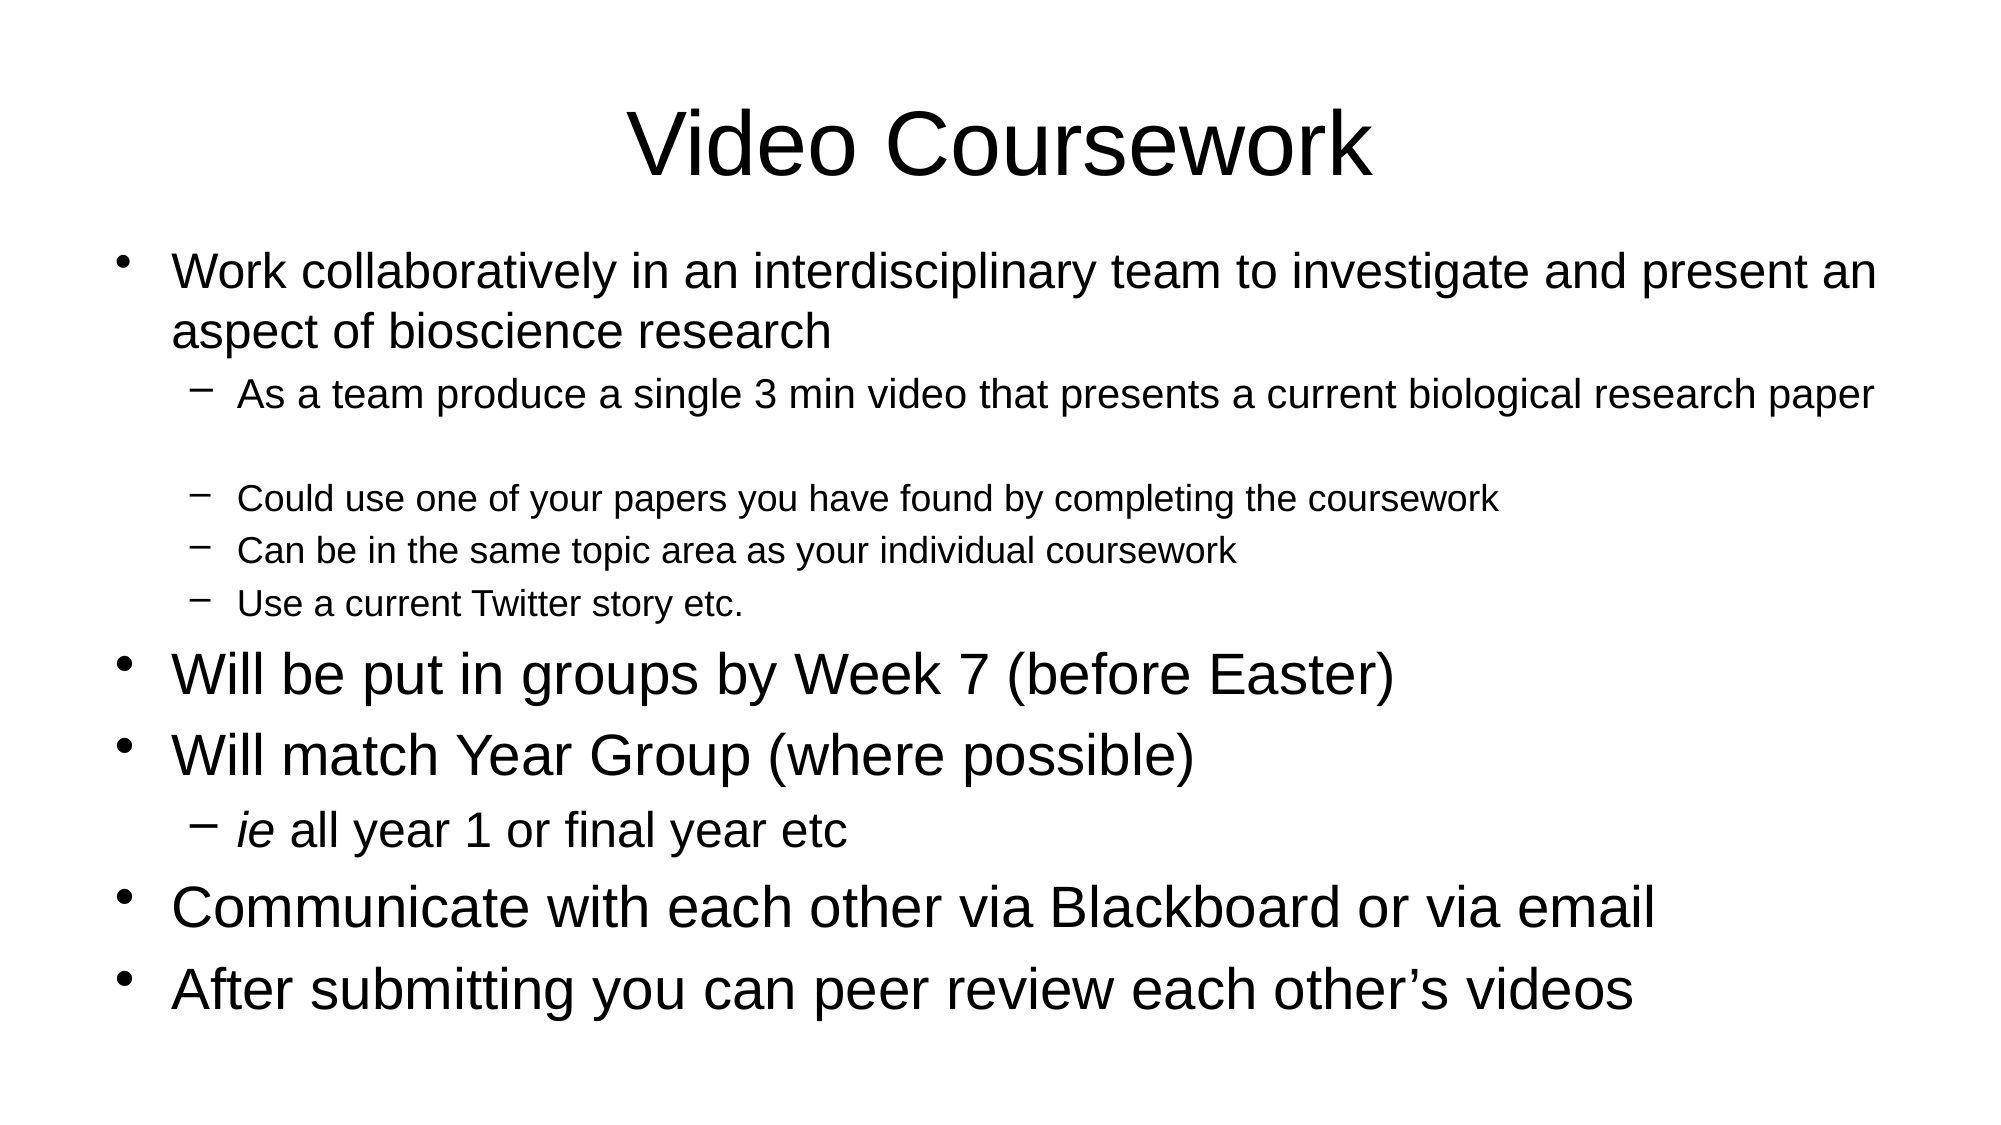

# Video Coursework
Work collaboratively in an interdisciplinary team to investigate and present an aspect of bioscience research
As a team produce a single 3 min video that presents a current biological research paper
Could use one of your papers you have found by completing the coursework
Can be in the same topic area as your individual coursework
Use a current Twitter story etc.
Will be put in groups by Week 7 (before Easter)
Will match Year Group (where possible)
ie all year 1 or final year etc
Communicate with each other via Blackboard or via email
After submitting you can peer review each other’s videos